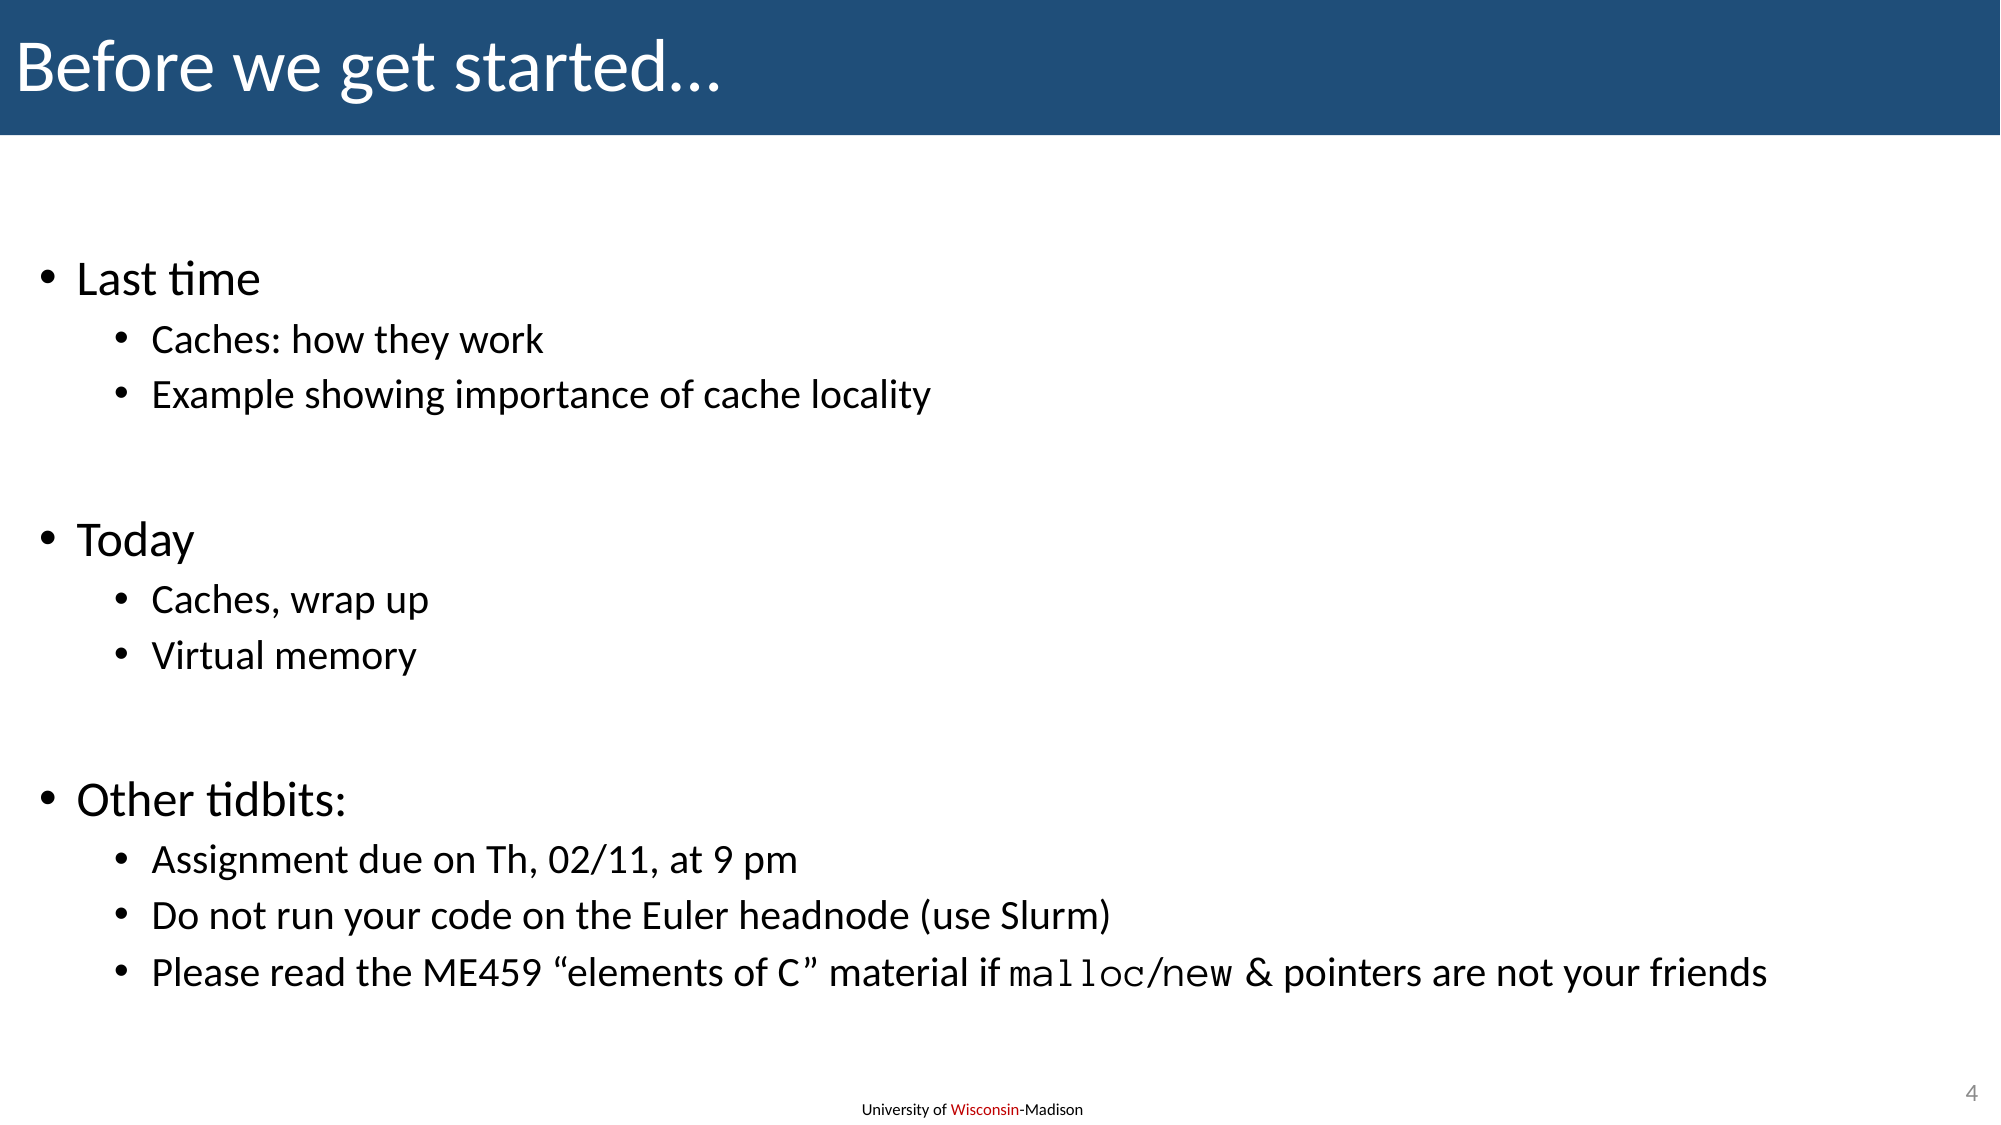

# Before we get started…
Last time
Caches: how they work
Example showing importance of cache locality

Today
Caches, wrap up
Virtual memory

Other tidbits:
Assignment due on Th, 02/11, at 9 pm
Do not run your code on the Euler headnode (use Slurm)
Please read the ME459 “elements of C” material if malloc/new & pointers are not your friends

4